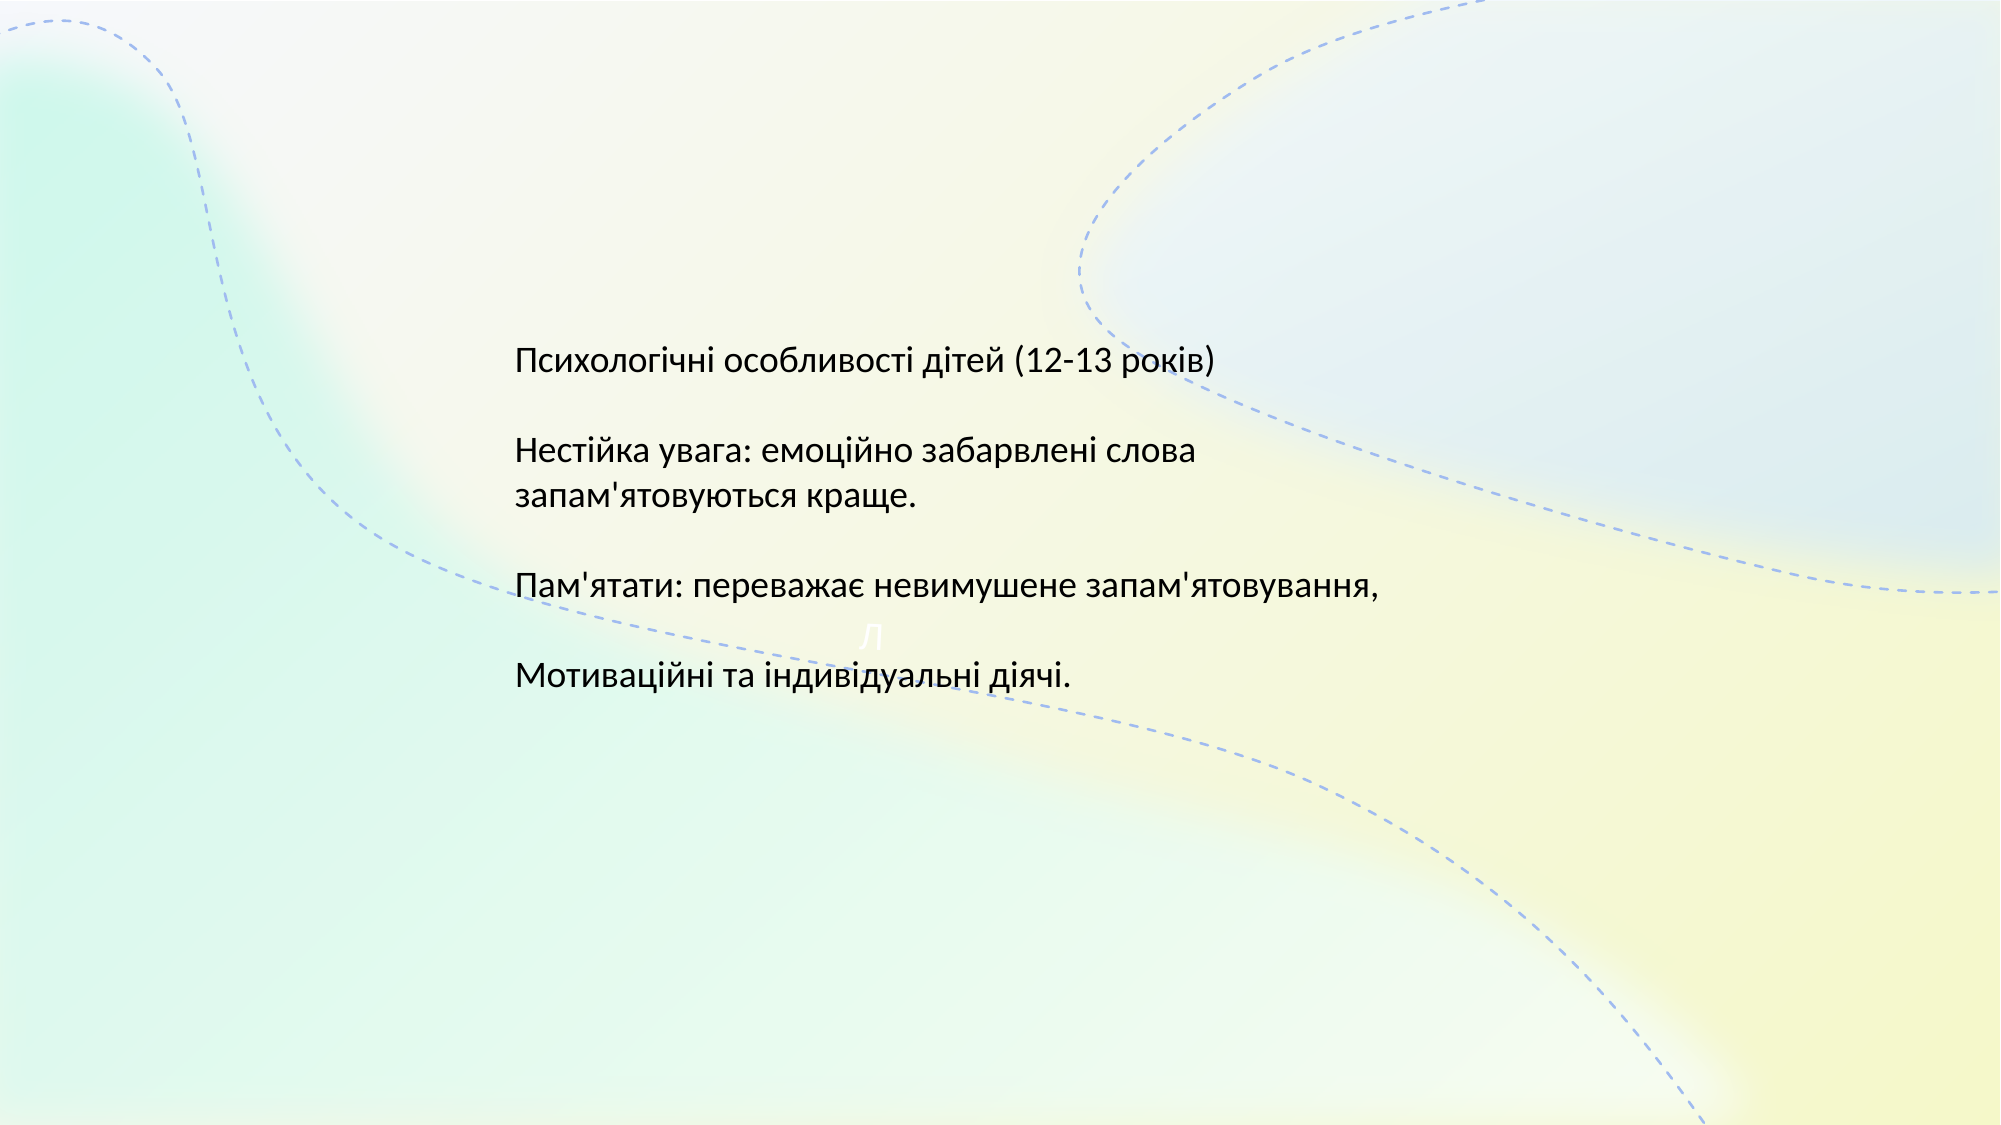

Л
Психологічні особливості дітей (12-13 років)

Нестійка увага: емоційно забарвлені слова запам'ятовуються краще.

Пам'ятати: переважає невимушене запам'ятовування,

Мотиваційні та індивідуальні діячі.